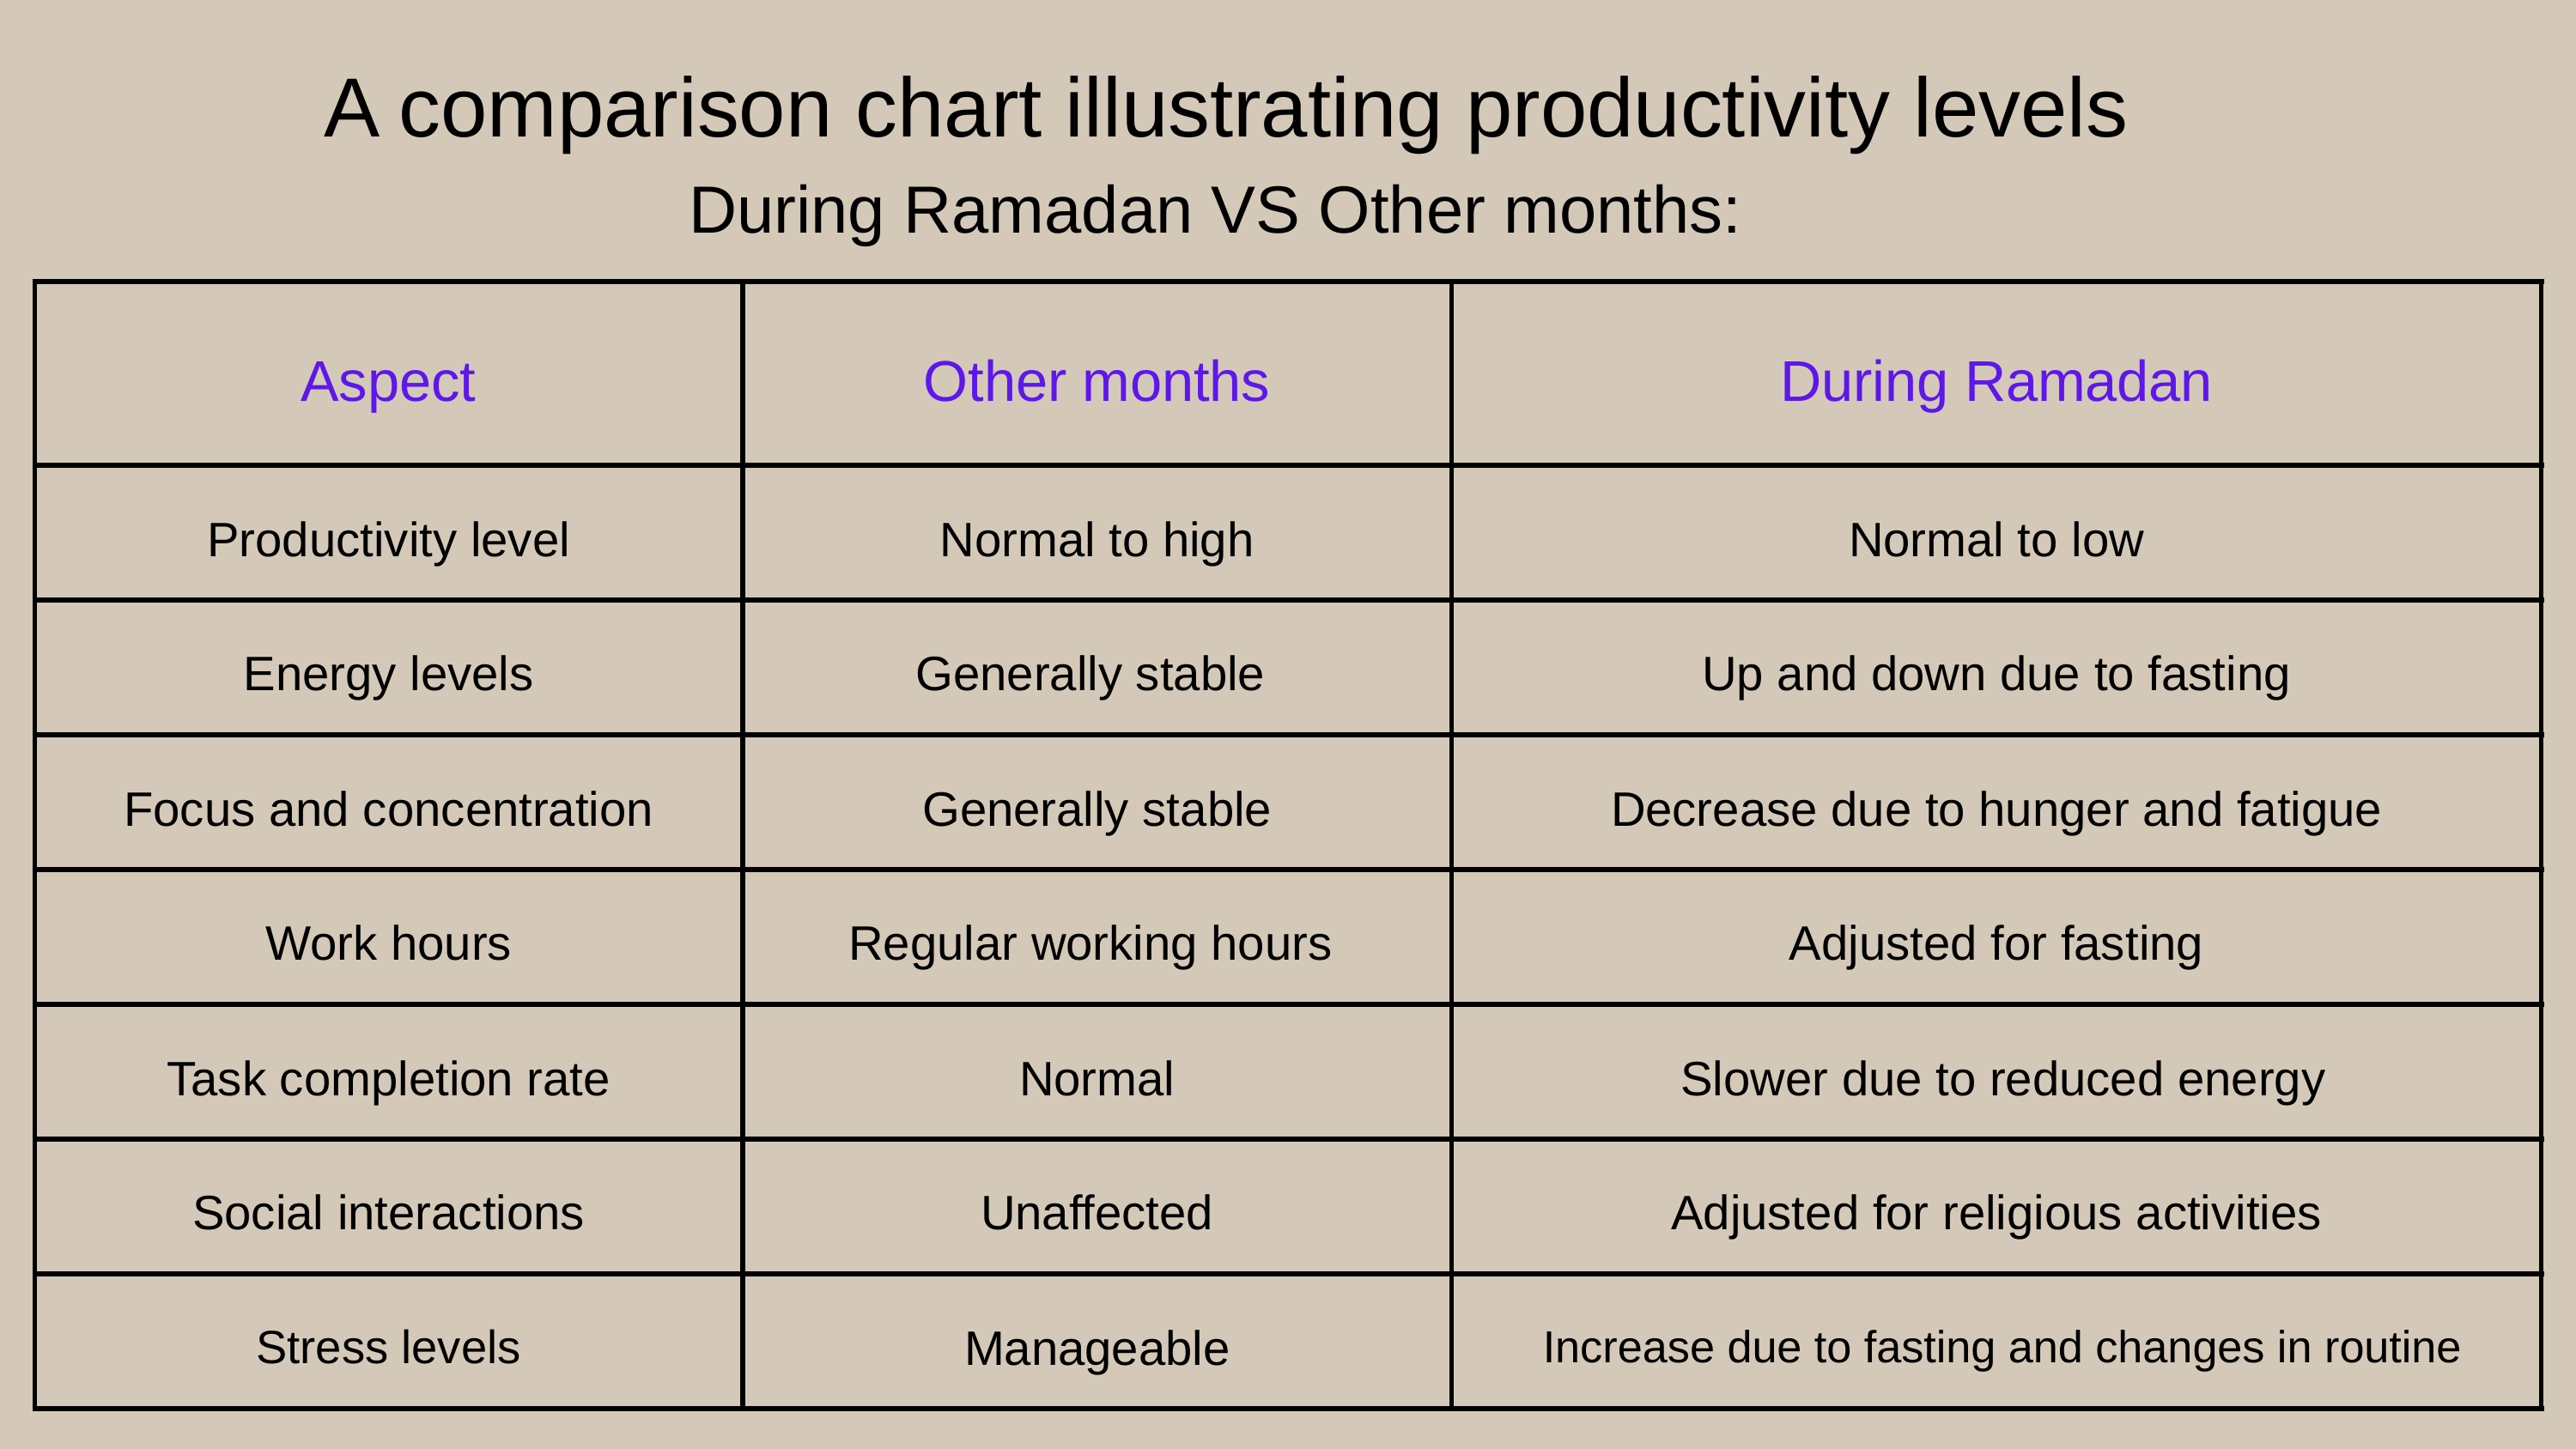

A comparison chart illustrating productivity levels
During Ramadan VS Other months:
| Aspect | Other months | During Ramadan |
| --- | --- | --- |
| Productivity level | Normal to high | Normal to low |
| Energy levels | Generally stable | Up and down due to fasting |
| Focus and concentration | Generally stable | Decrease due to hunger and fatigue |
| Work hours | Regular working hours | Adjusted for fasting |
| Task completion rate | Normal | Slower due to reduced energy |
| Social interactions | Unaffected | Adjusted for religious activities |
| Stress levels | Manageable | Increase due to fasting and changes in routine |